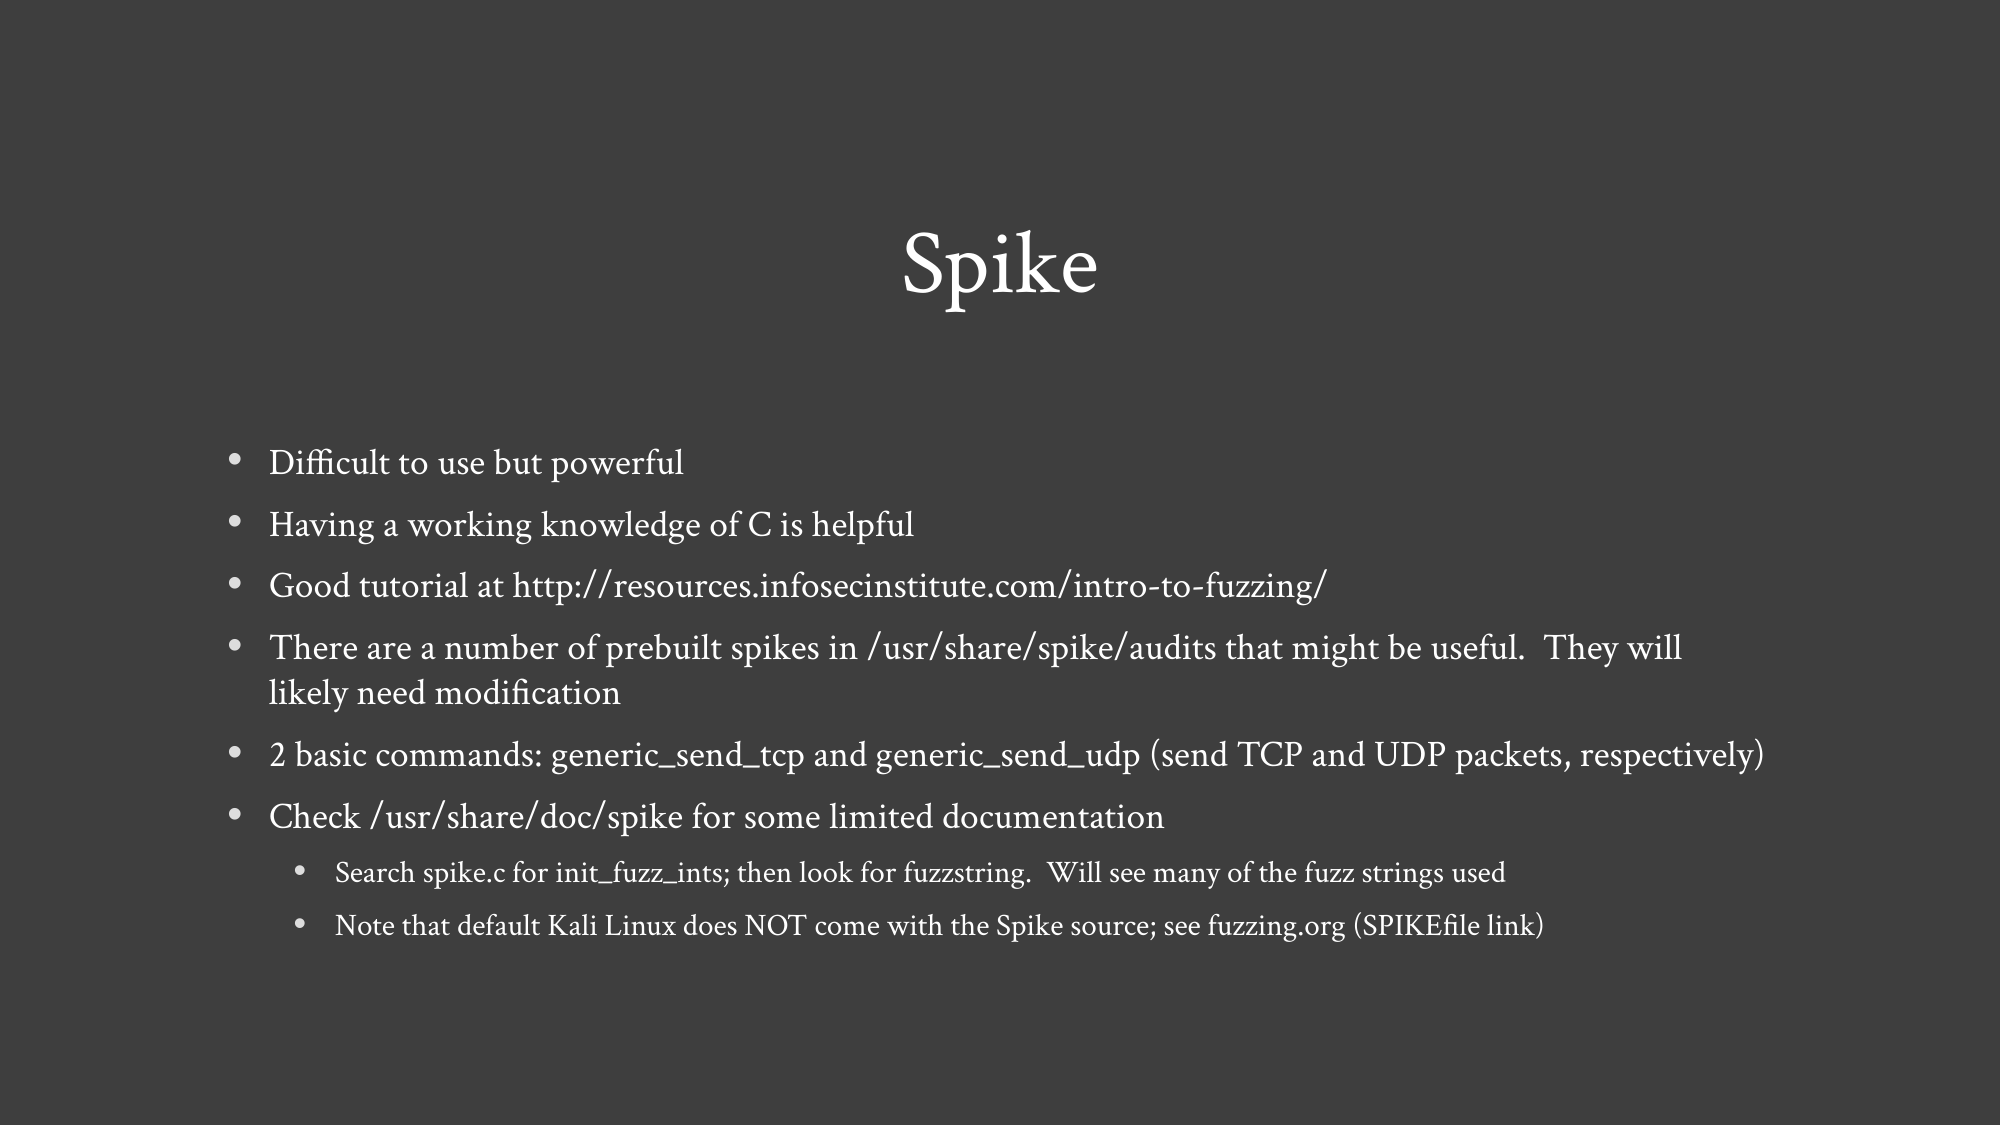

# Spike
Difficult to use but powerful
Having a working knowledge of C is helpful
Good tutorial at http://resources.infosecinstitute.com/intro-to-fuzzing/
There are a number of prebuilt spikes in /usr/share/spike/audits that might be useful.  They will likely need modification
2 basic commands: generic_send_tcp and generic_send_udp (send TCP and UDP packets, respectively)
Check /usr/share/doc/spike for some limited documentation
Search spike.c for init_fuzz_ints; then look for fuzzstring.  Will see many of the fuzz strings used
Note that default Kali Linux does NOT come with the Spike source; see fuzzing.org (SPIKEfile link)